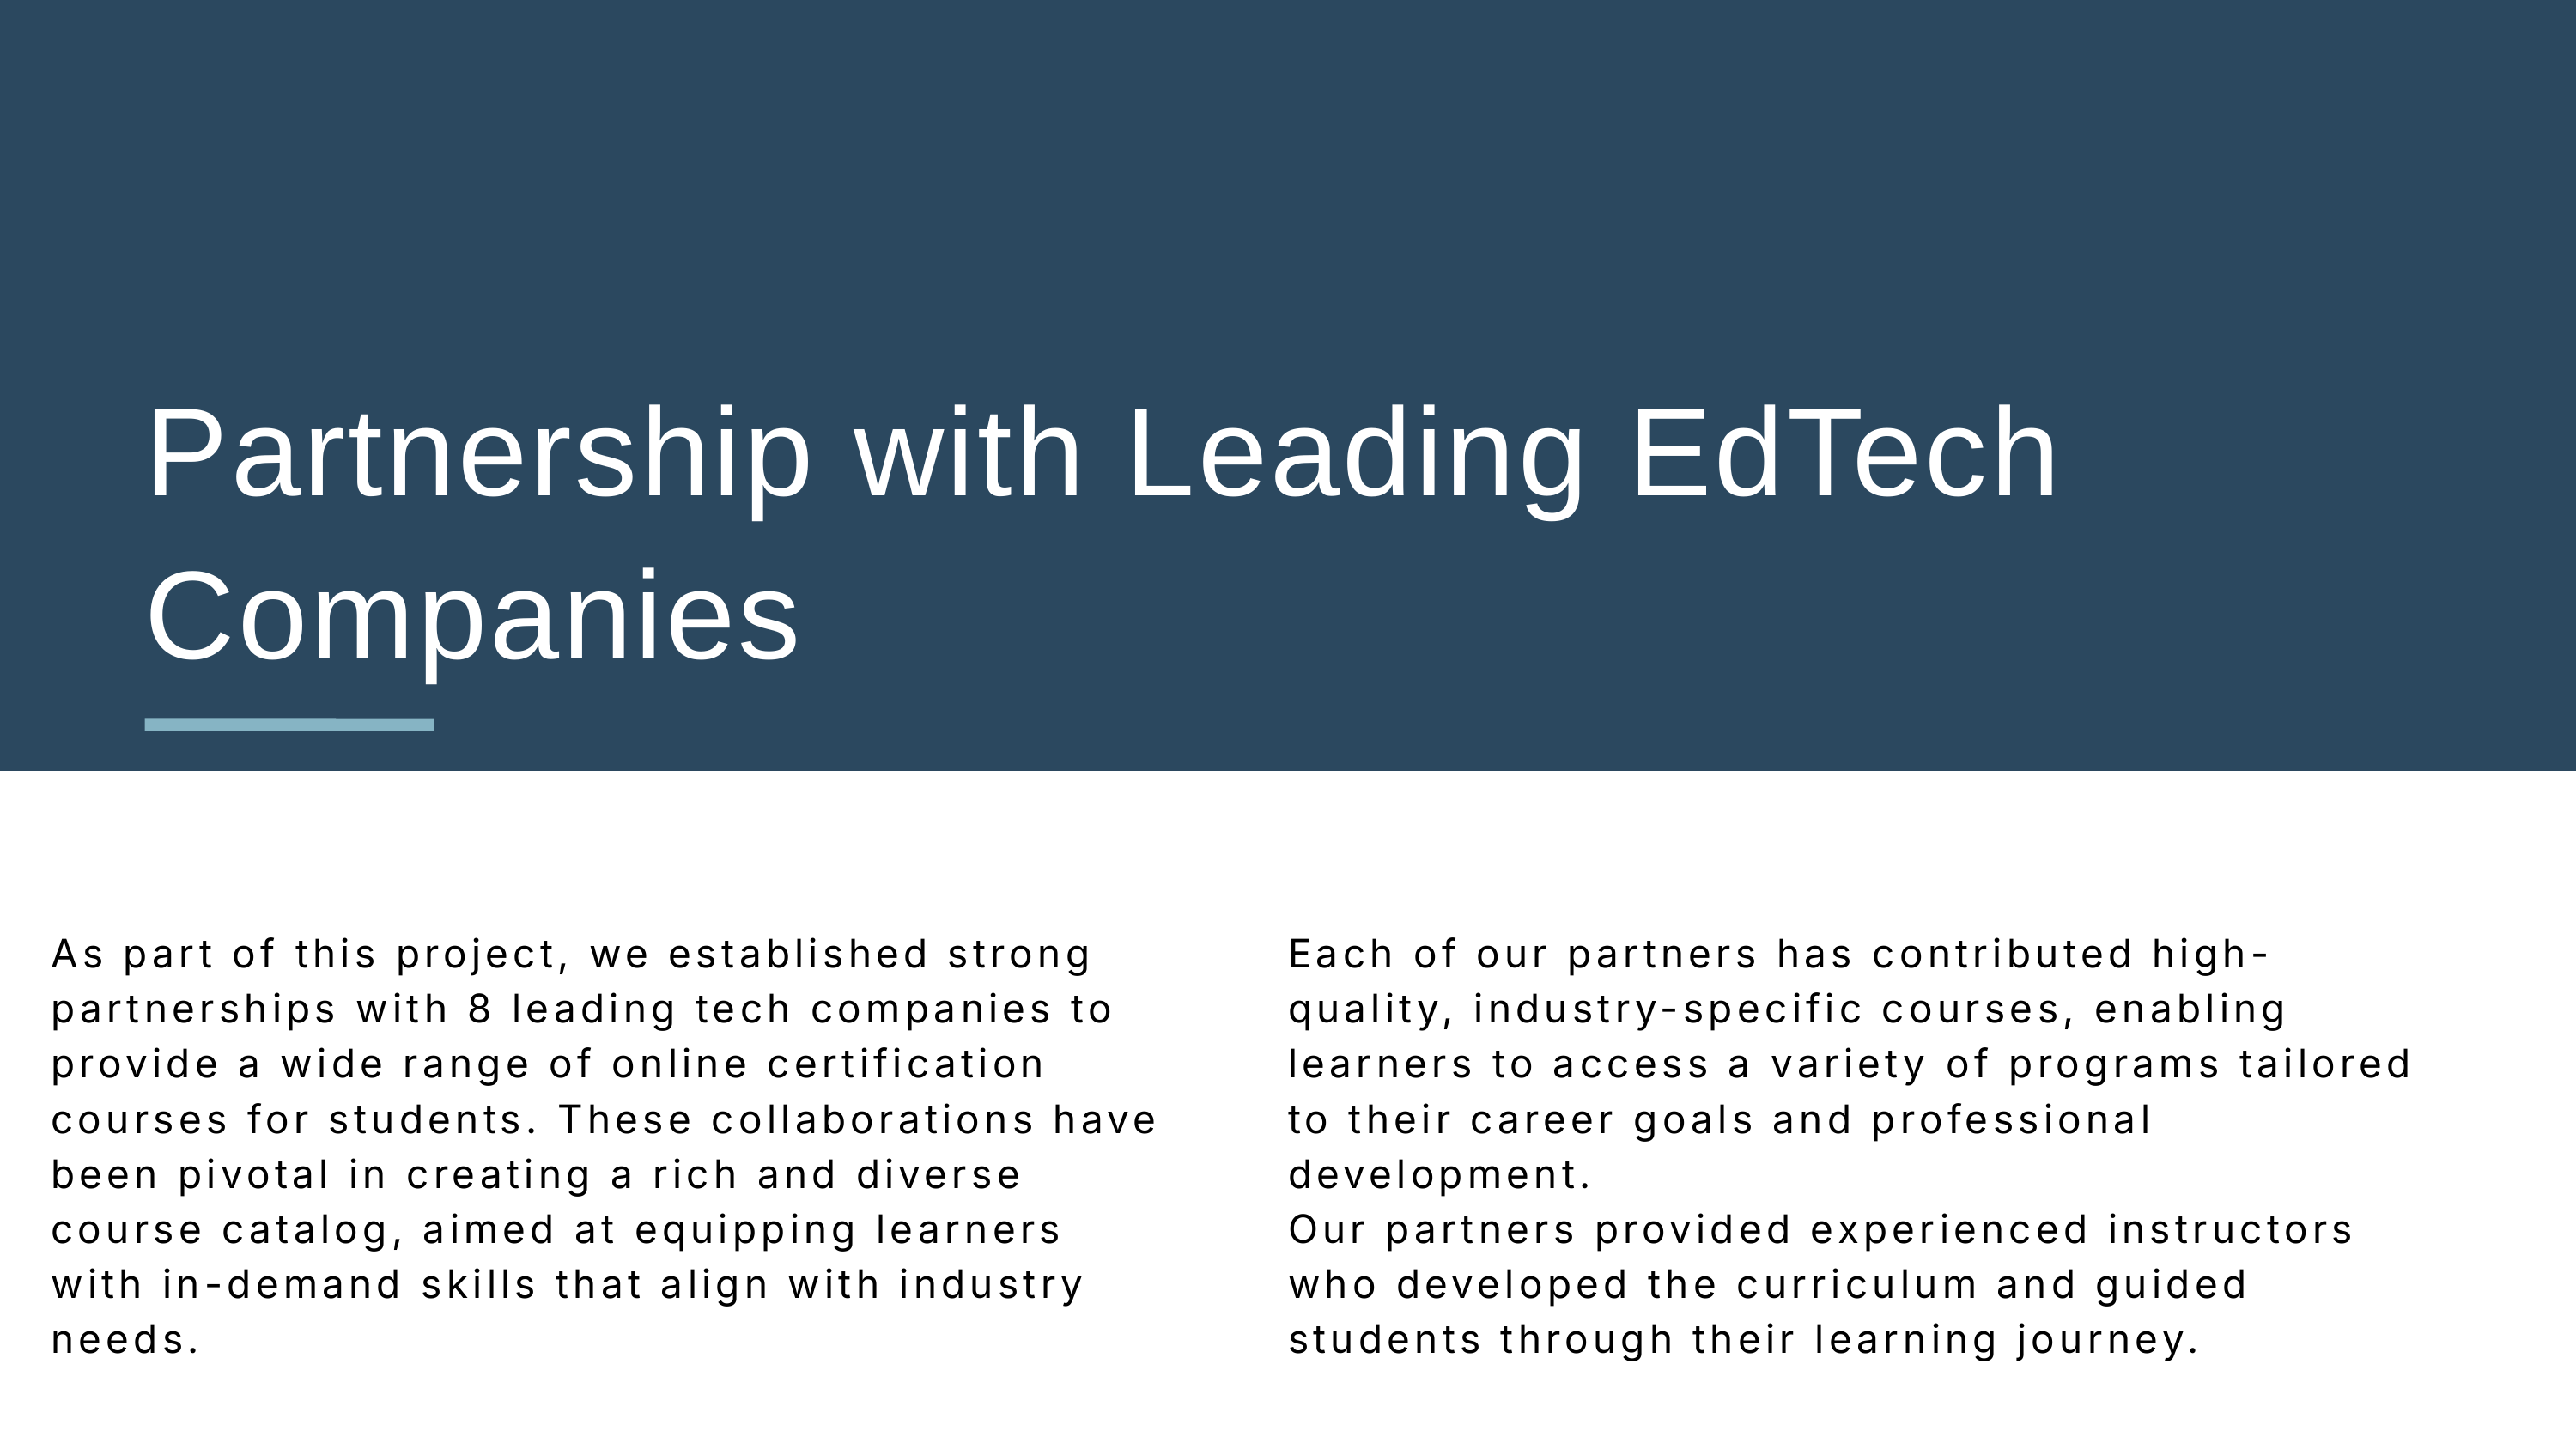

Partnership with Leading EdTech Companies

As part of this project, we established strong partnerships with 8 leading tech companies to provide a wide range of online certification courses for students. These collaborations have been pivotal in creating a rich and diverse course catalog, aimed at equipping learners with in-demand skills that align with industry needs.
Each of our partners has contributed high-quality, industry-specific courses, enabling learners to access a variety of programs tailored to their career goals and professional development.
Our partners provided experienced instructors who developed the curriculum and guided students through their learning journey.